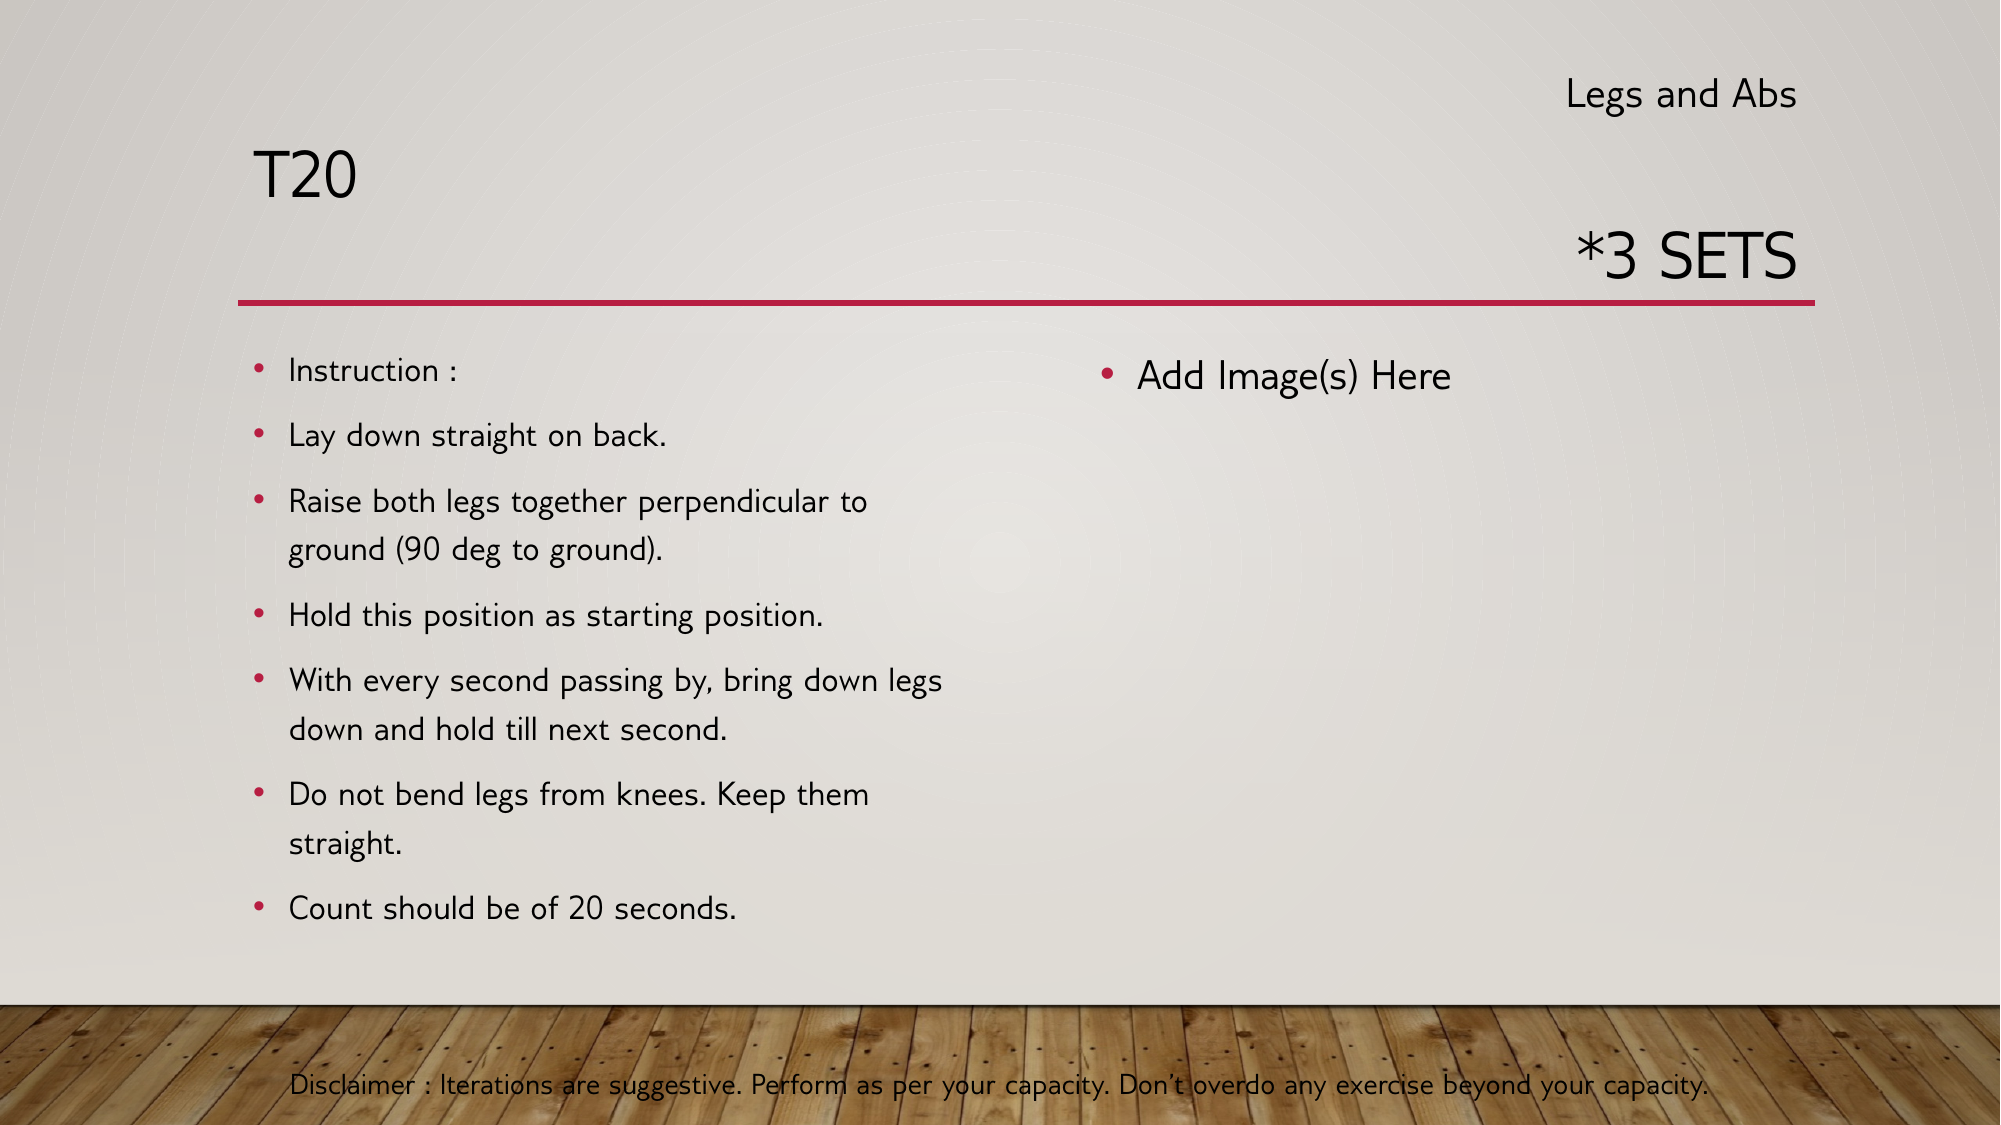

Legs and Abs
# T20
*3 sets
Add Image(s) Here

Instruction :
Lay down straight on back.
Raise both legs together perpendicular to ground (90 deg to ground).
Hold this position as starting position.
With every second passing by, bring down legs down and hold till next second.
Do not bend legs from knees. Keep them straight.
Count should be of 20 seconds.

Disclaimer : Iterations are suggestive. Perform as per your capacity. Don’t overdo any exercise beyond your capacity.